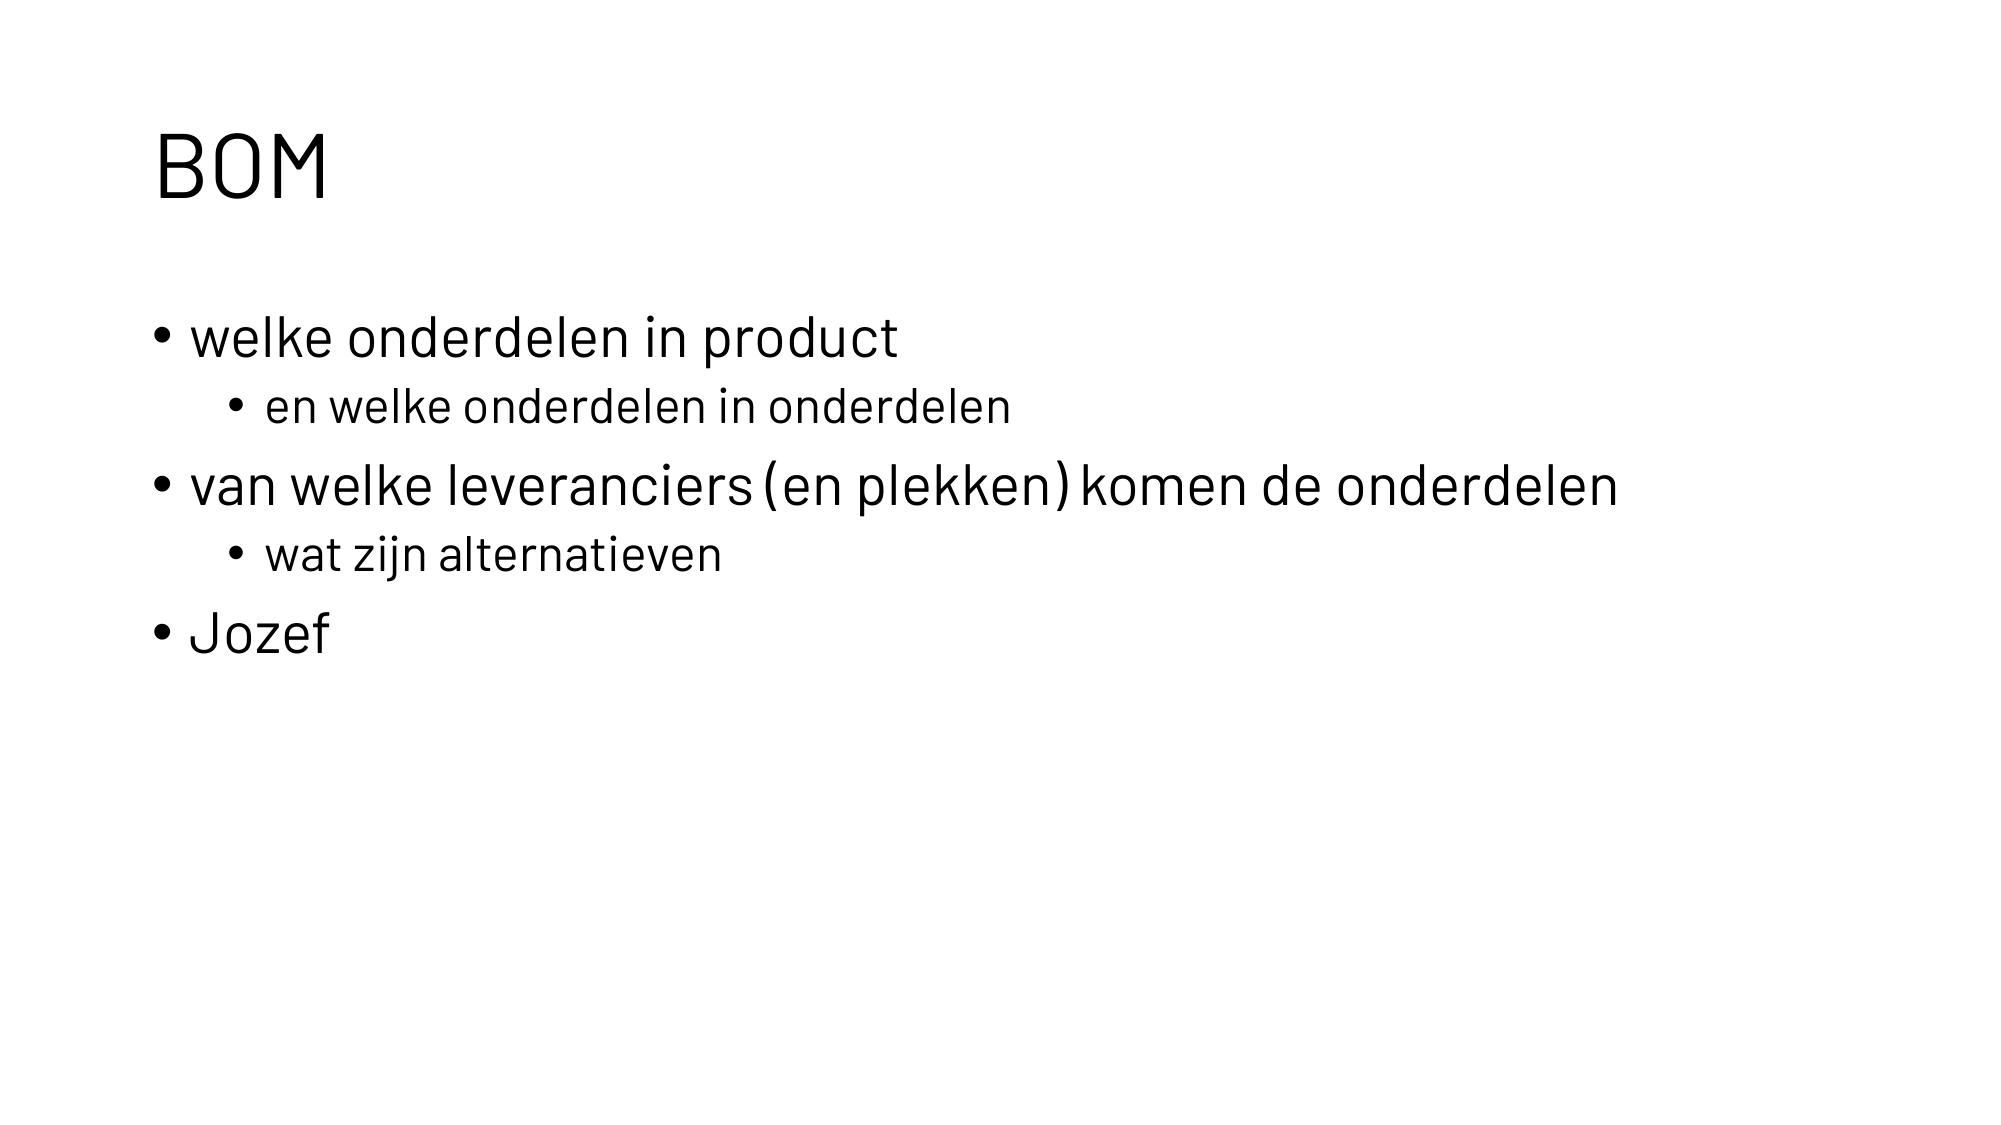

# BOM
welke onderdelen in product
en welke onderdelen in onderdelen
van welke leveranciers (en plekken) komen de onderdelen
wat zijn alternatieven
Jozef